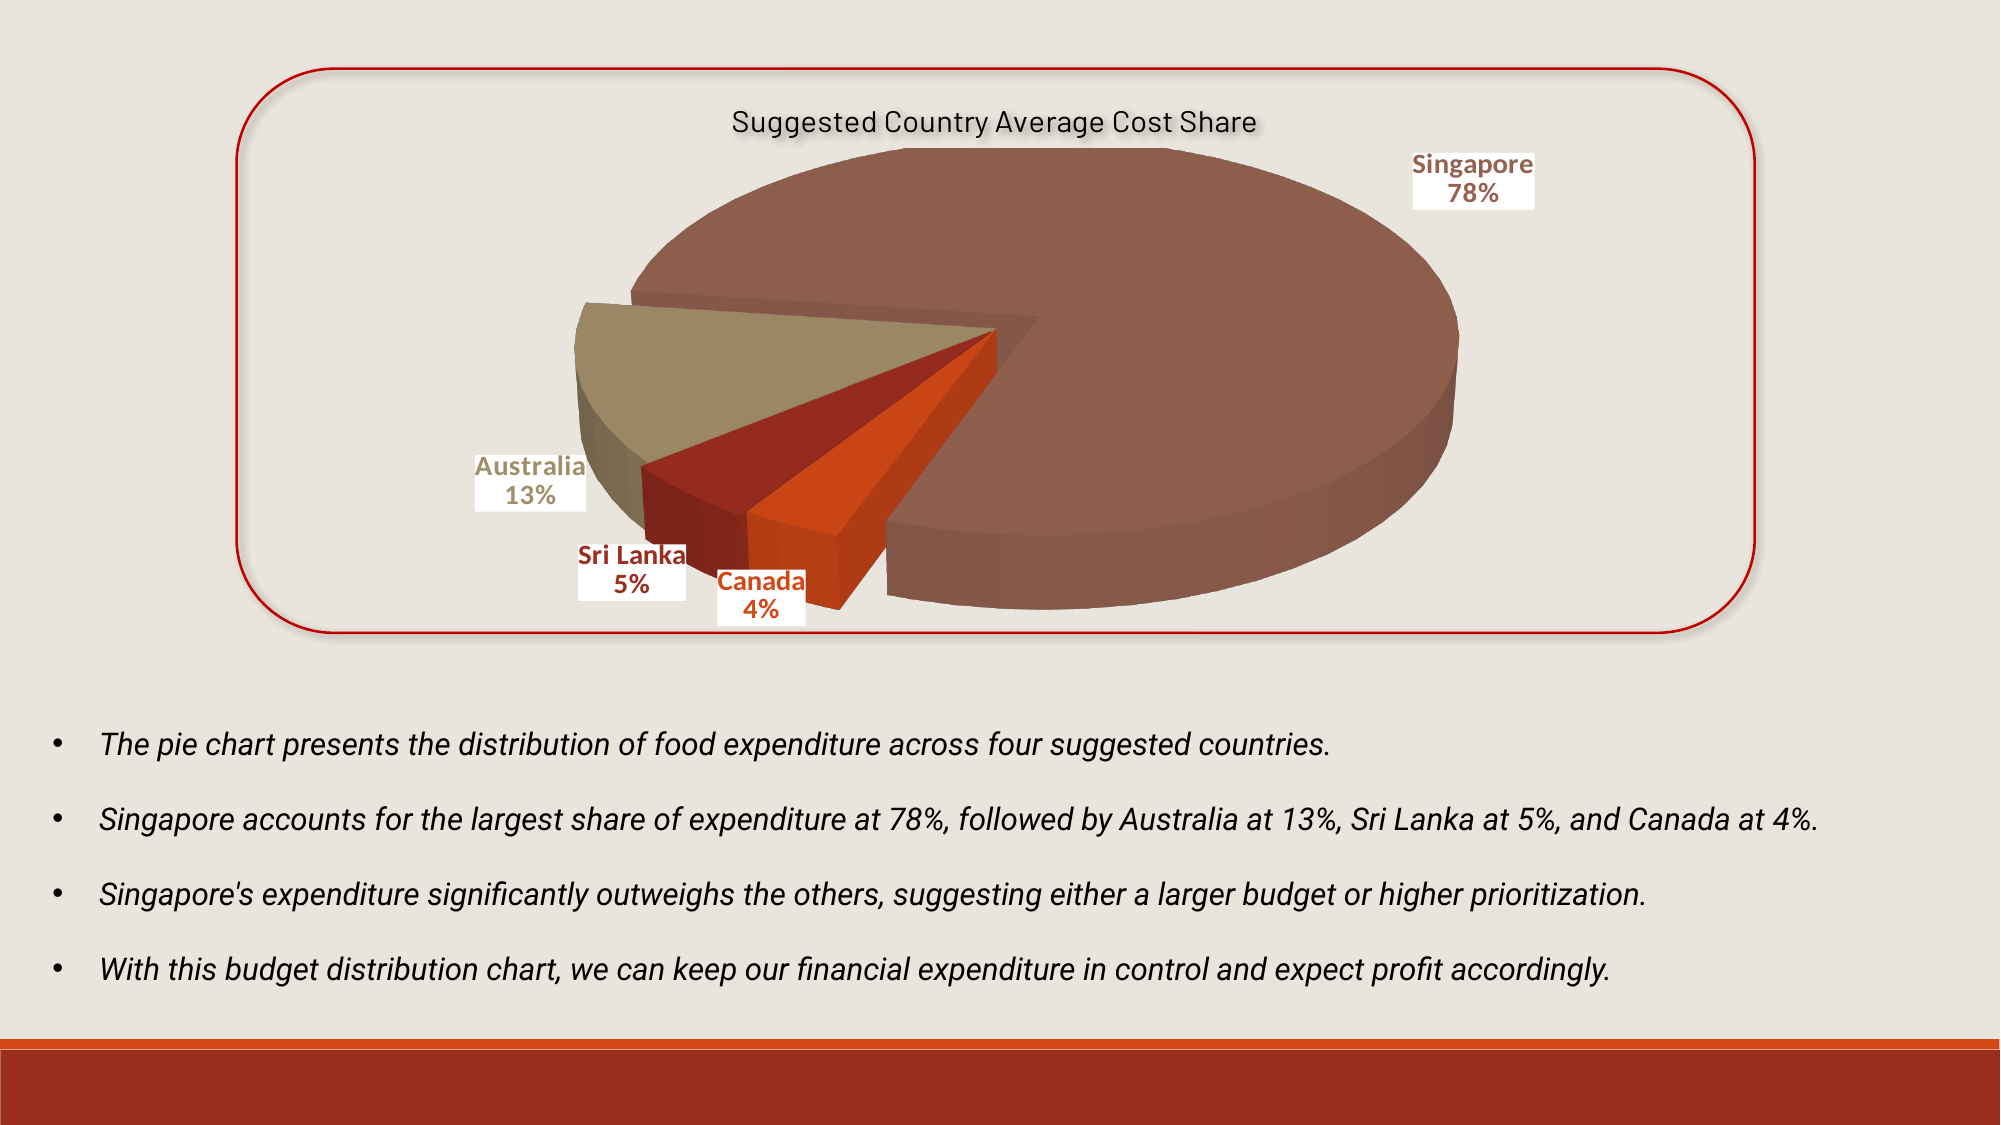

[unsupported chart]

The pie chart presents the distribution of food expenditure across four suggested countries.

Singapore accounts for the largest share of expenditure at 78%, followed by Australia at 13%, Sri Lanka at 5%, and Canada at 4%.

Singapore's expenditure significantly outweighs the others, suggesting either a larger budget or higher prioritization.

With this budget distribution chart, we can keep our financial expenditure in control and expect profit accordingly.